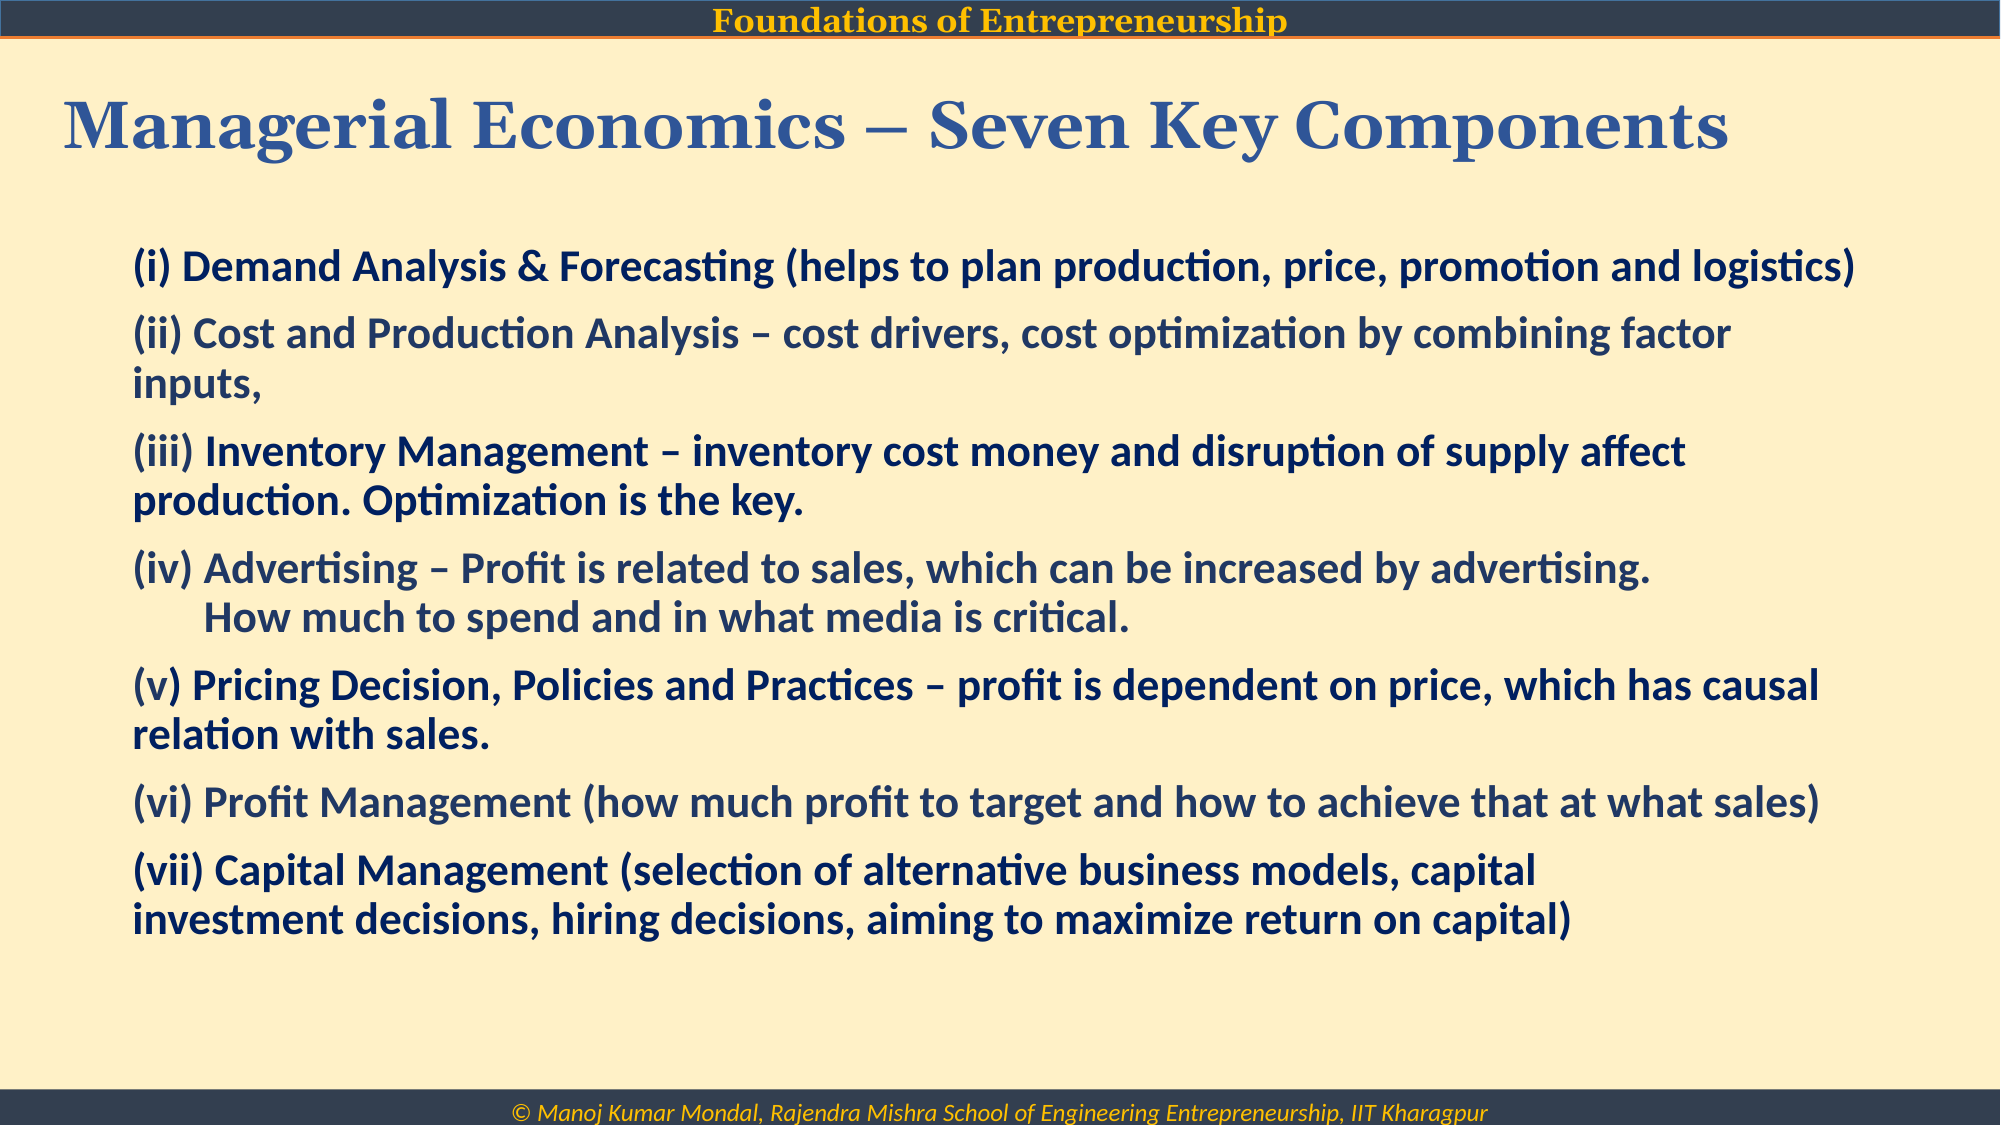

# Managerial Economics – Seven Key Components
(i) Demand Analysis & Forecasting (helps to plan production, price, promotion and logistics)
(ii) Cost and Production Analysis – cost drivers, cost optimization by combining factor inputs,
(iii) Inventory Management – inventory cost money and disruption of supply affect production. Optimization is the key.
(iv) Advertising – Profit is related to sales, which can be increased by advertising.
       How much to spend and in what media is critical.
(v) Pricing Decision, Policies and Practices – profit is dependent on price, which has causal relation with sales.
(vi) Profit Management (how much profit to target and how to achieve that at what sales)
(vii) Capital Management (selection of alternative business models, capital
investment decisions, hiring decisions, aiming to maximize return on capital)